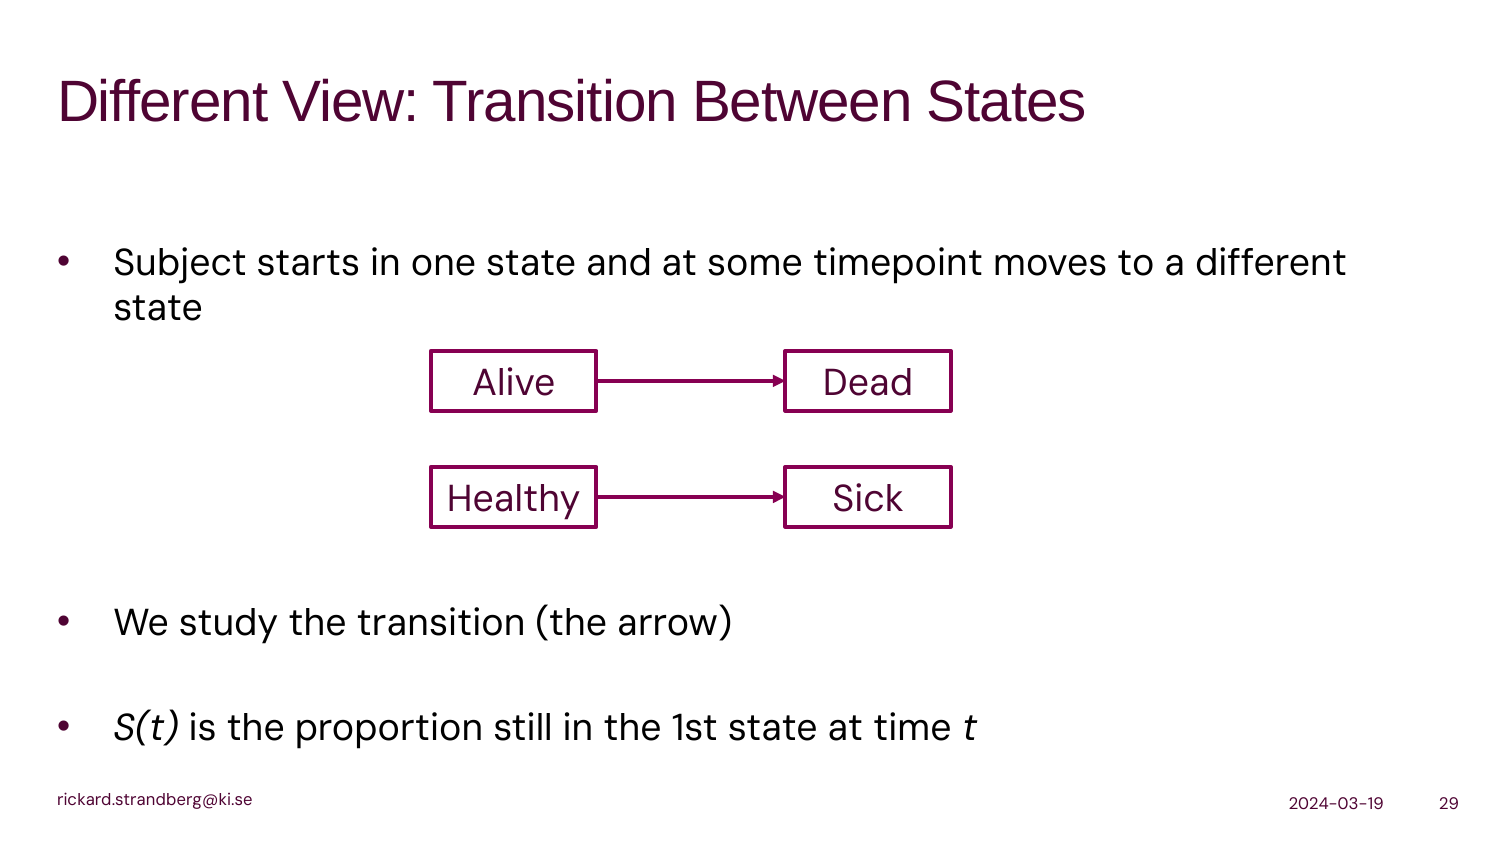

# Different View: Transition Between States
Subject starts in one state and at some timepoint moves to a different state

We study the transition (the arrow)

S(t) is the proportion still in the 1st state at time t
Alive
Dead
Healthy
Sick
2024-03-19
29
rickard.strandberg@ki.se